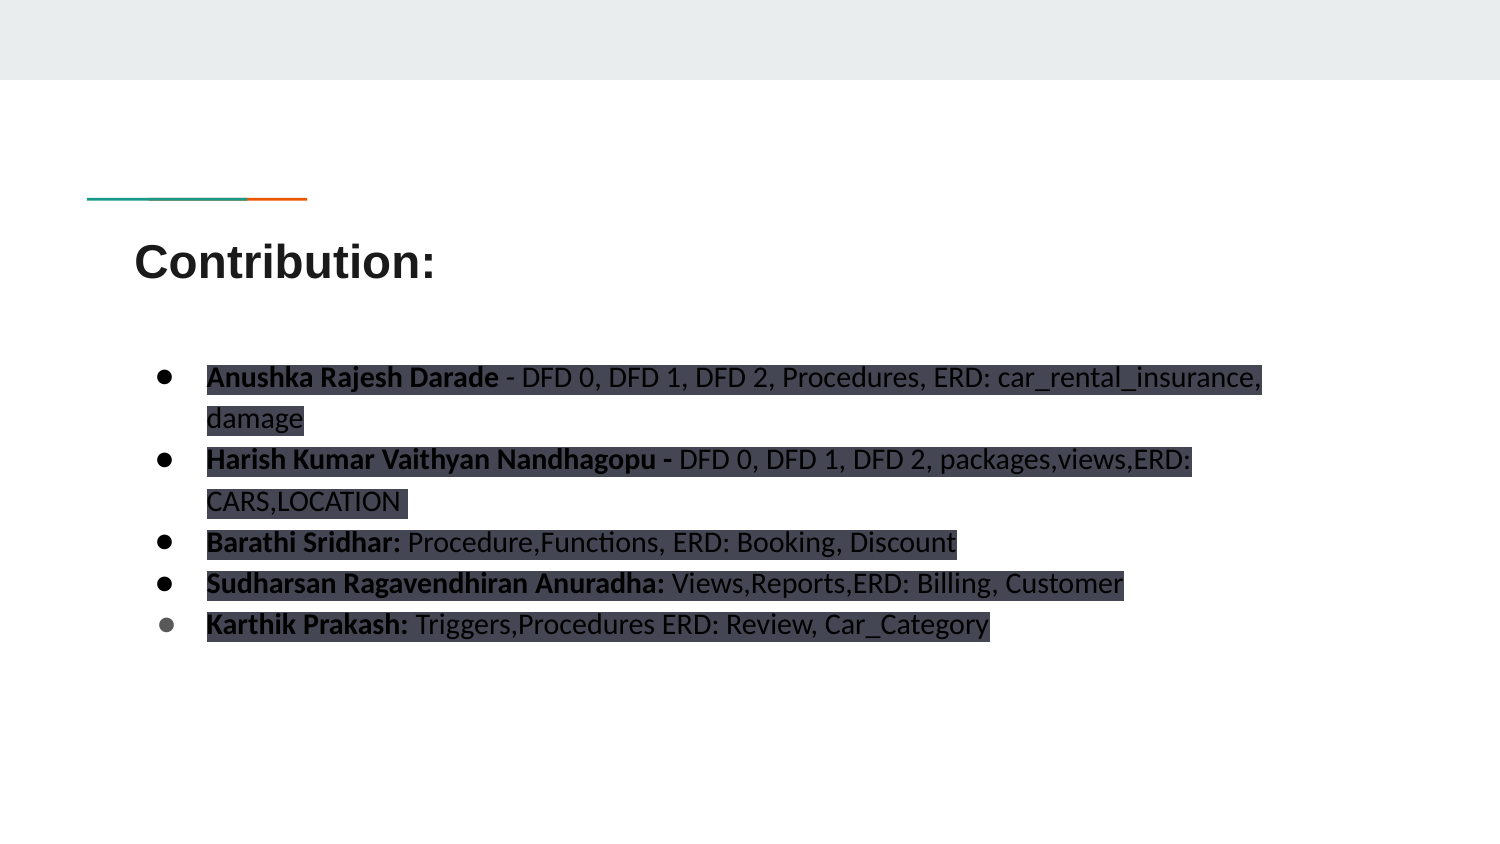

# Contribution:
Anushka Rajesh Darade - DFD 0, DFD 1, DFD 2, Procedures, ERD: car_rental_insurance, damage
Harish Kumar Vaithyan Nandhagopu - DFD 0, DFD 1, DFD 2, packages,views,ERD: CARS,LOCATION
Barathi Sridhar: Procedure,Functions, ERD: Booking, Discount
Sudharsan Ragavendhiran Anuradha: Views,Reports,ERD: Billing, Customer
Karthik Prakash: Triggers,Procedures ERD: Review, Car_Category